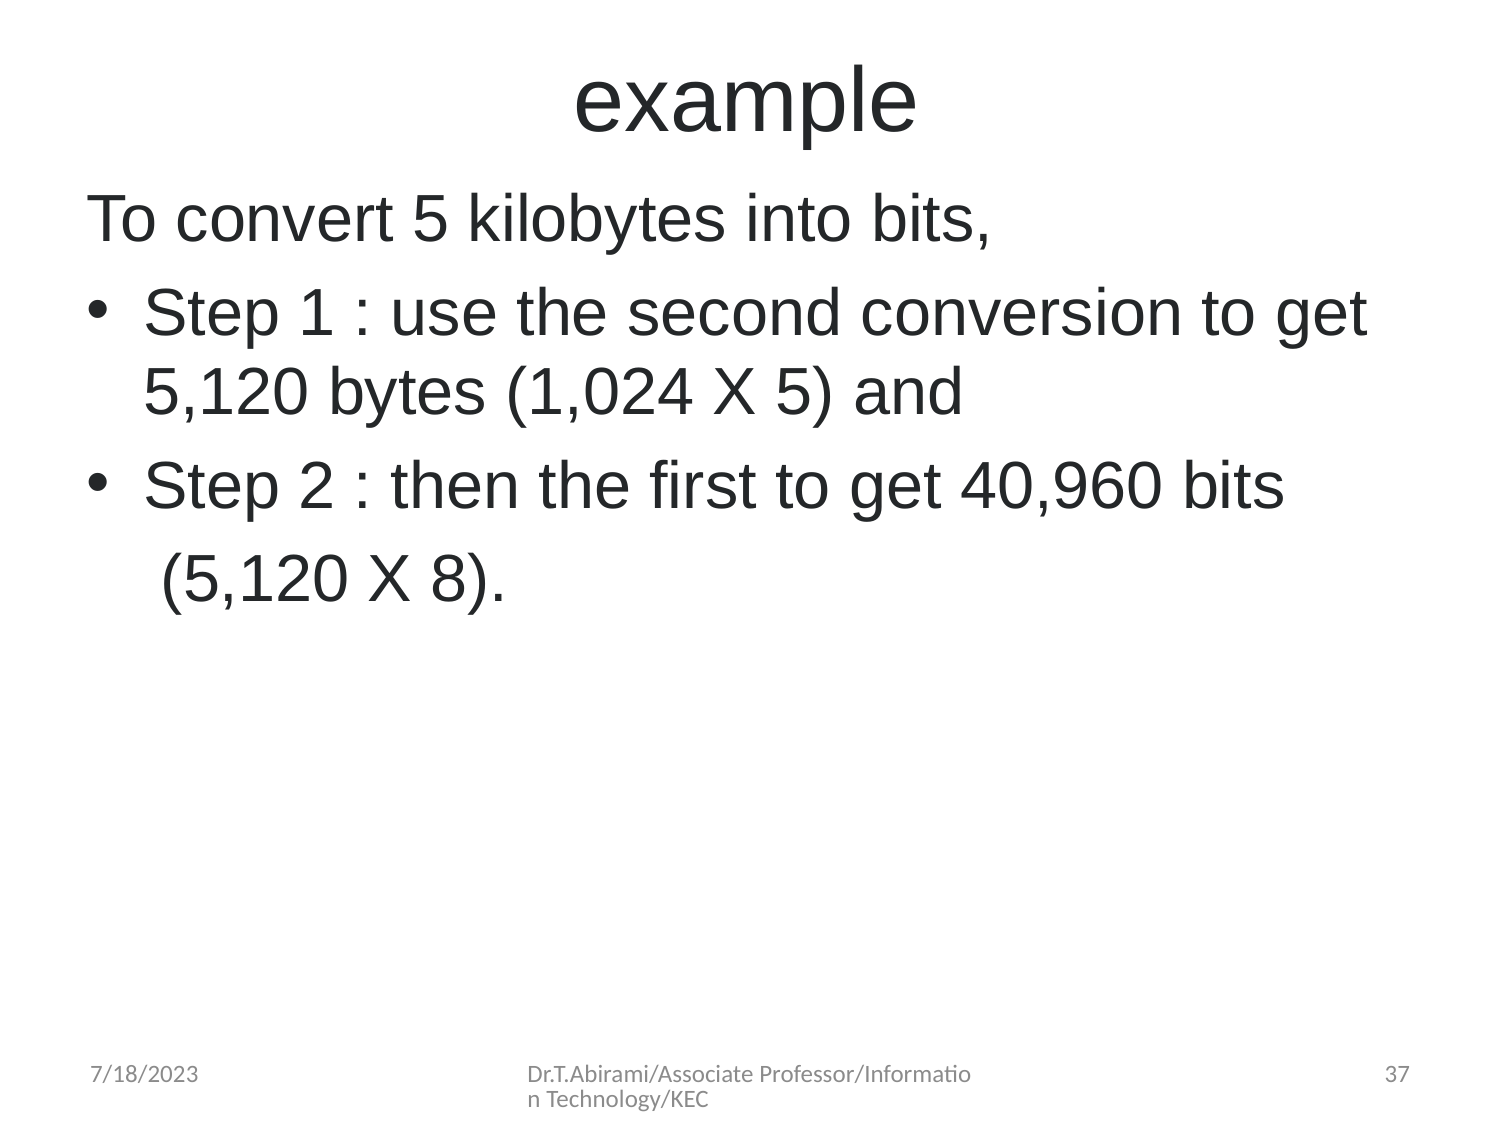

# example
To convert 5 kilobytes into bits,
Step 1 : use the second conversion to get 5,120 bytes (1,024 X 5) and
Step 2 : then the first to get 40,960 bits
    (5,120 X 8).
7/18/2023
Dr.T.Abirami/Associate Professor/Information Technology/KEC
37